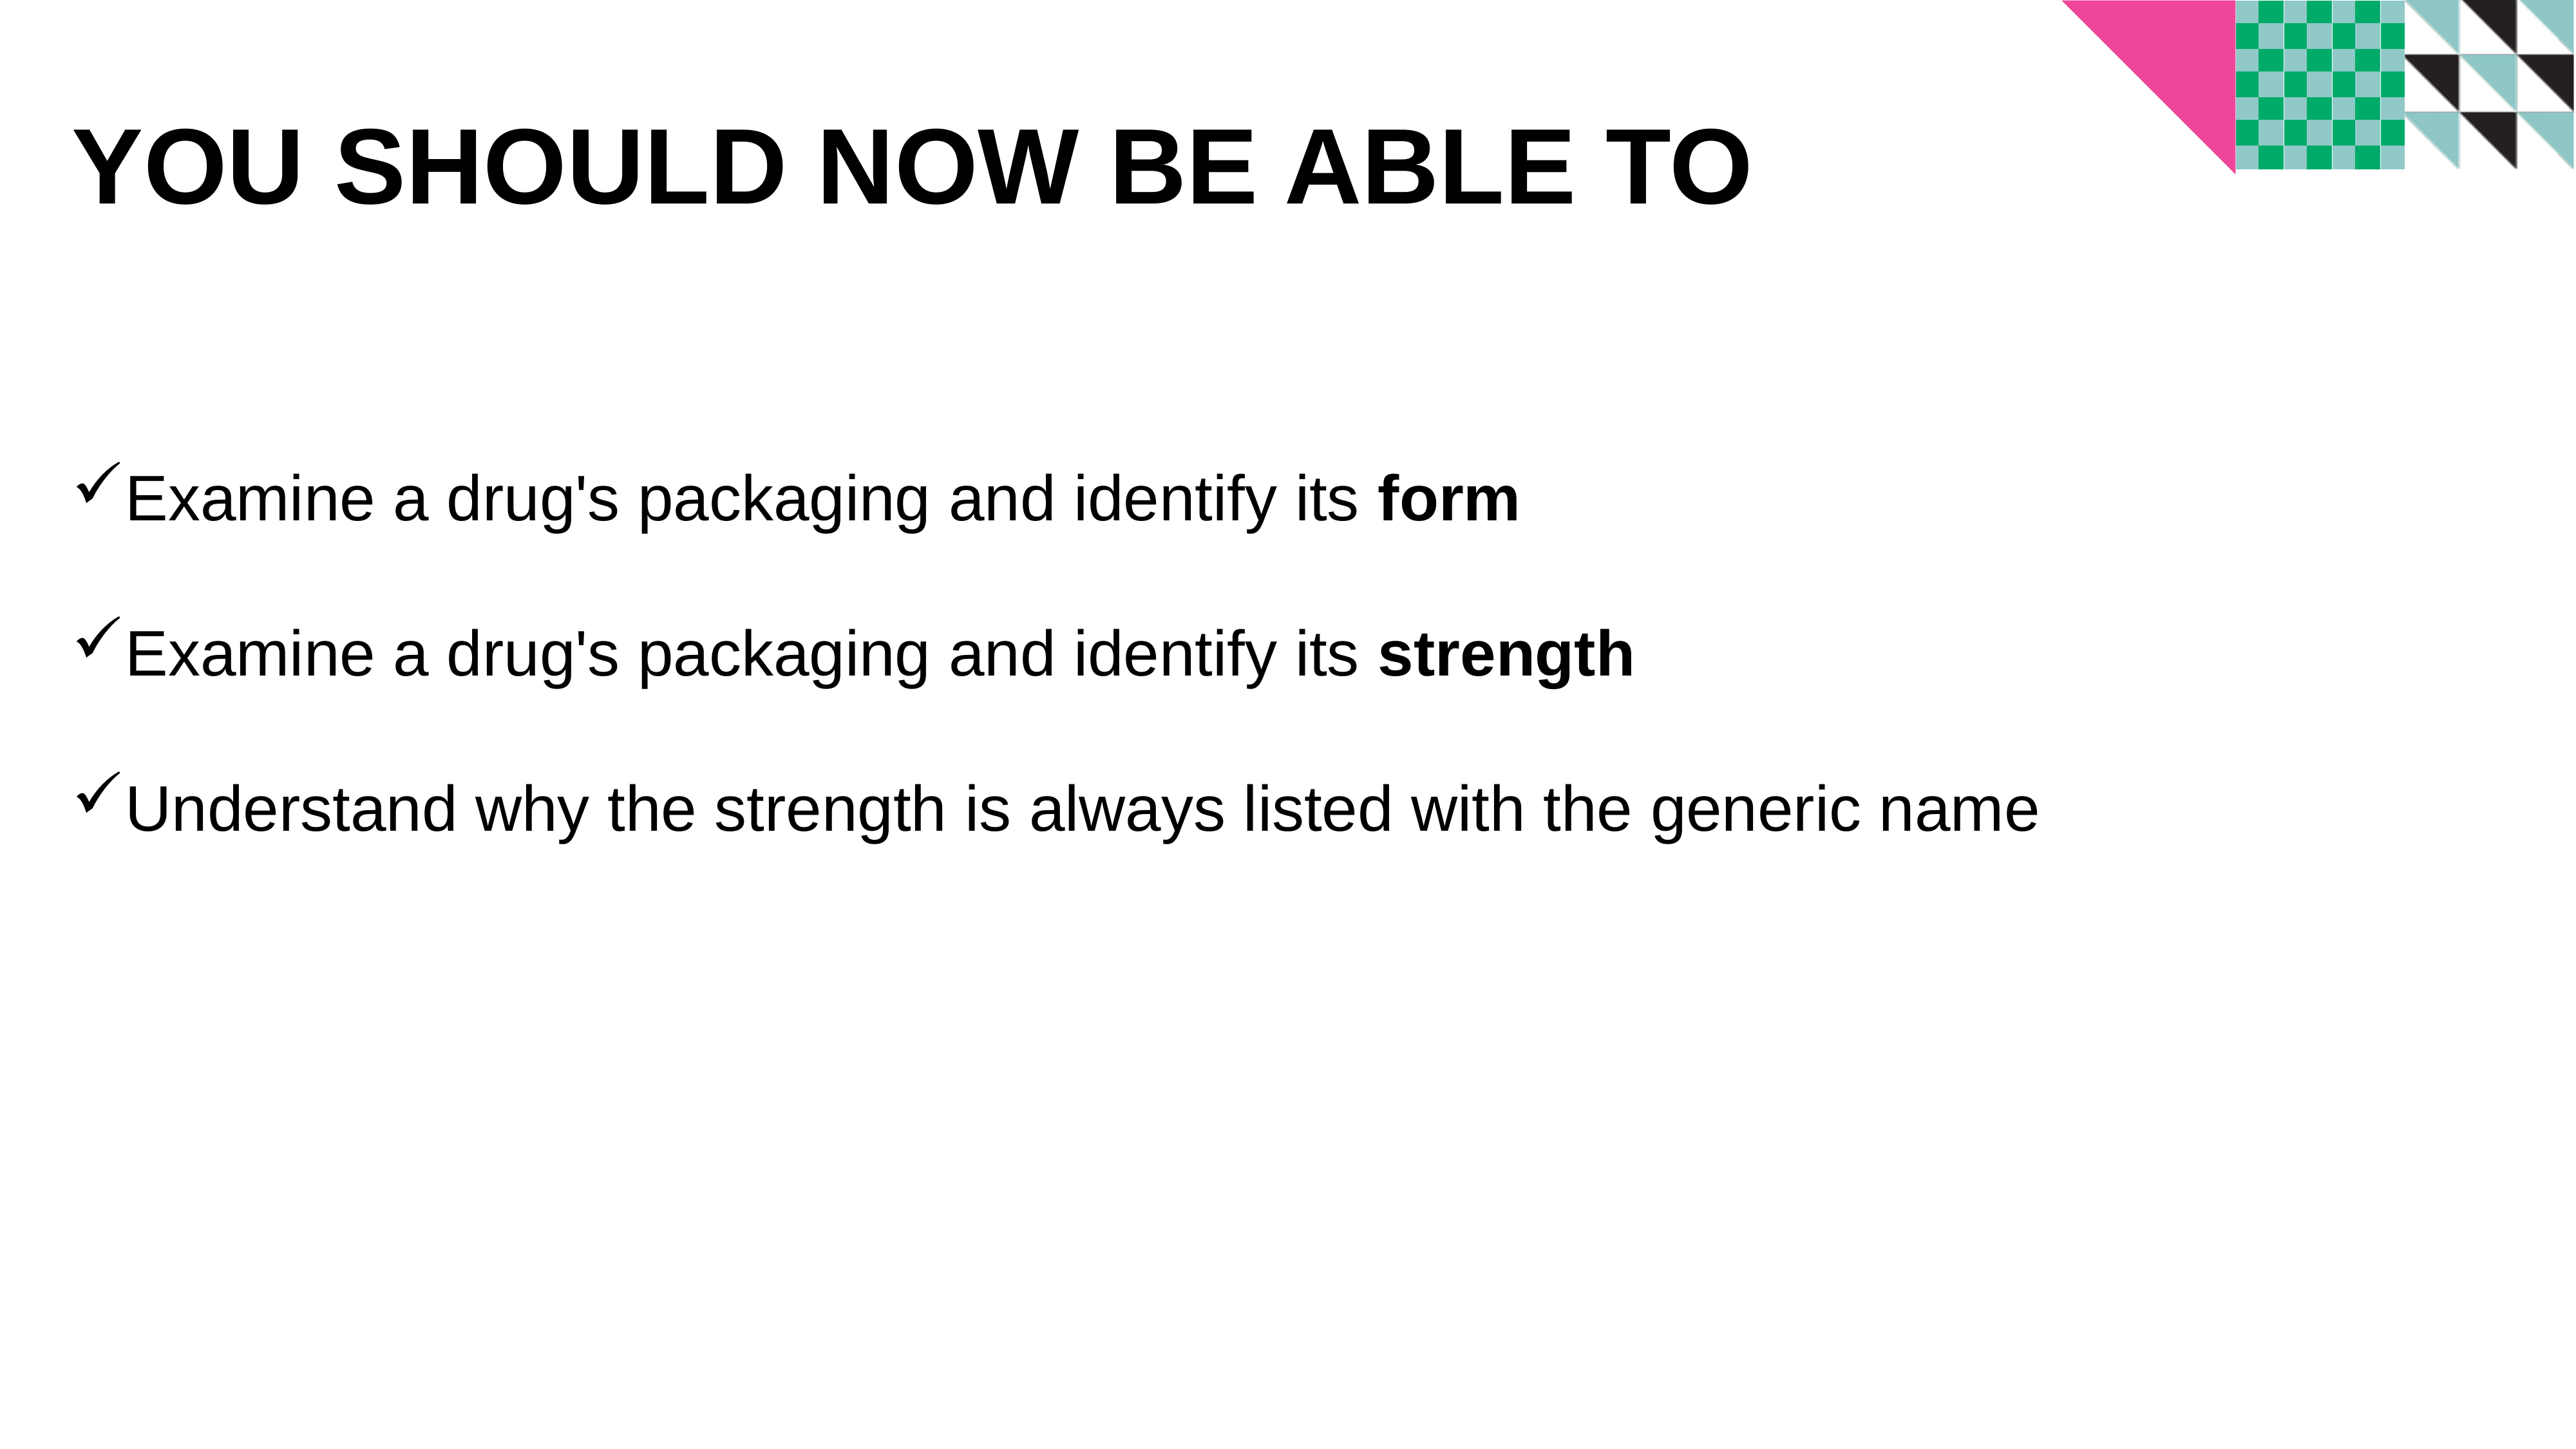

# You should now be able to

Examine a drug's packaging and identify its form

Examine a drug's packaging and identify its strength

Understand why the strength is always listed with the generic name